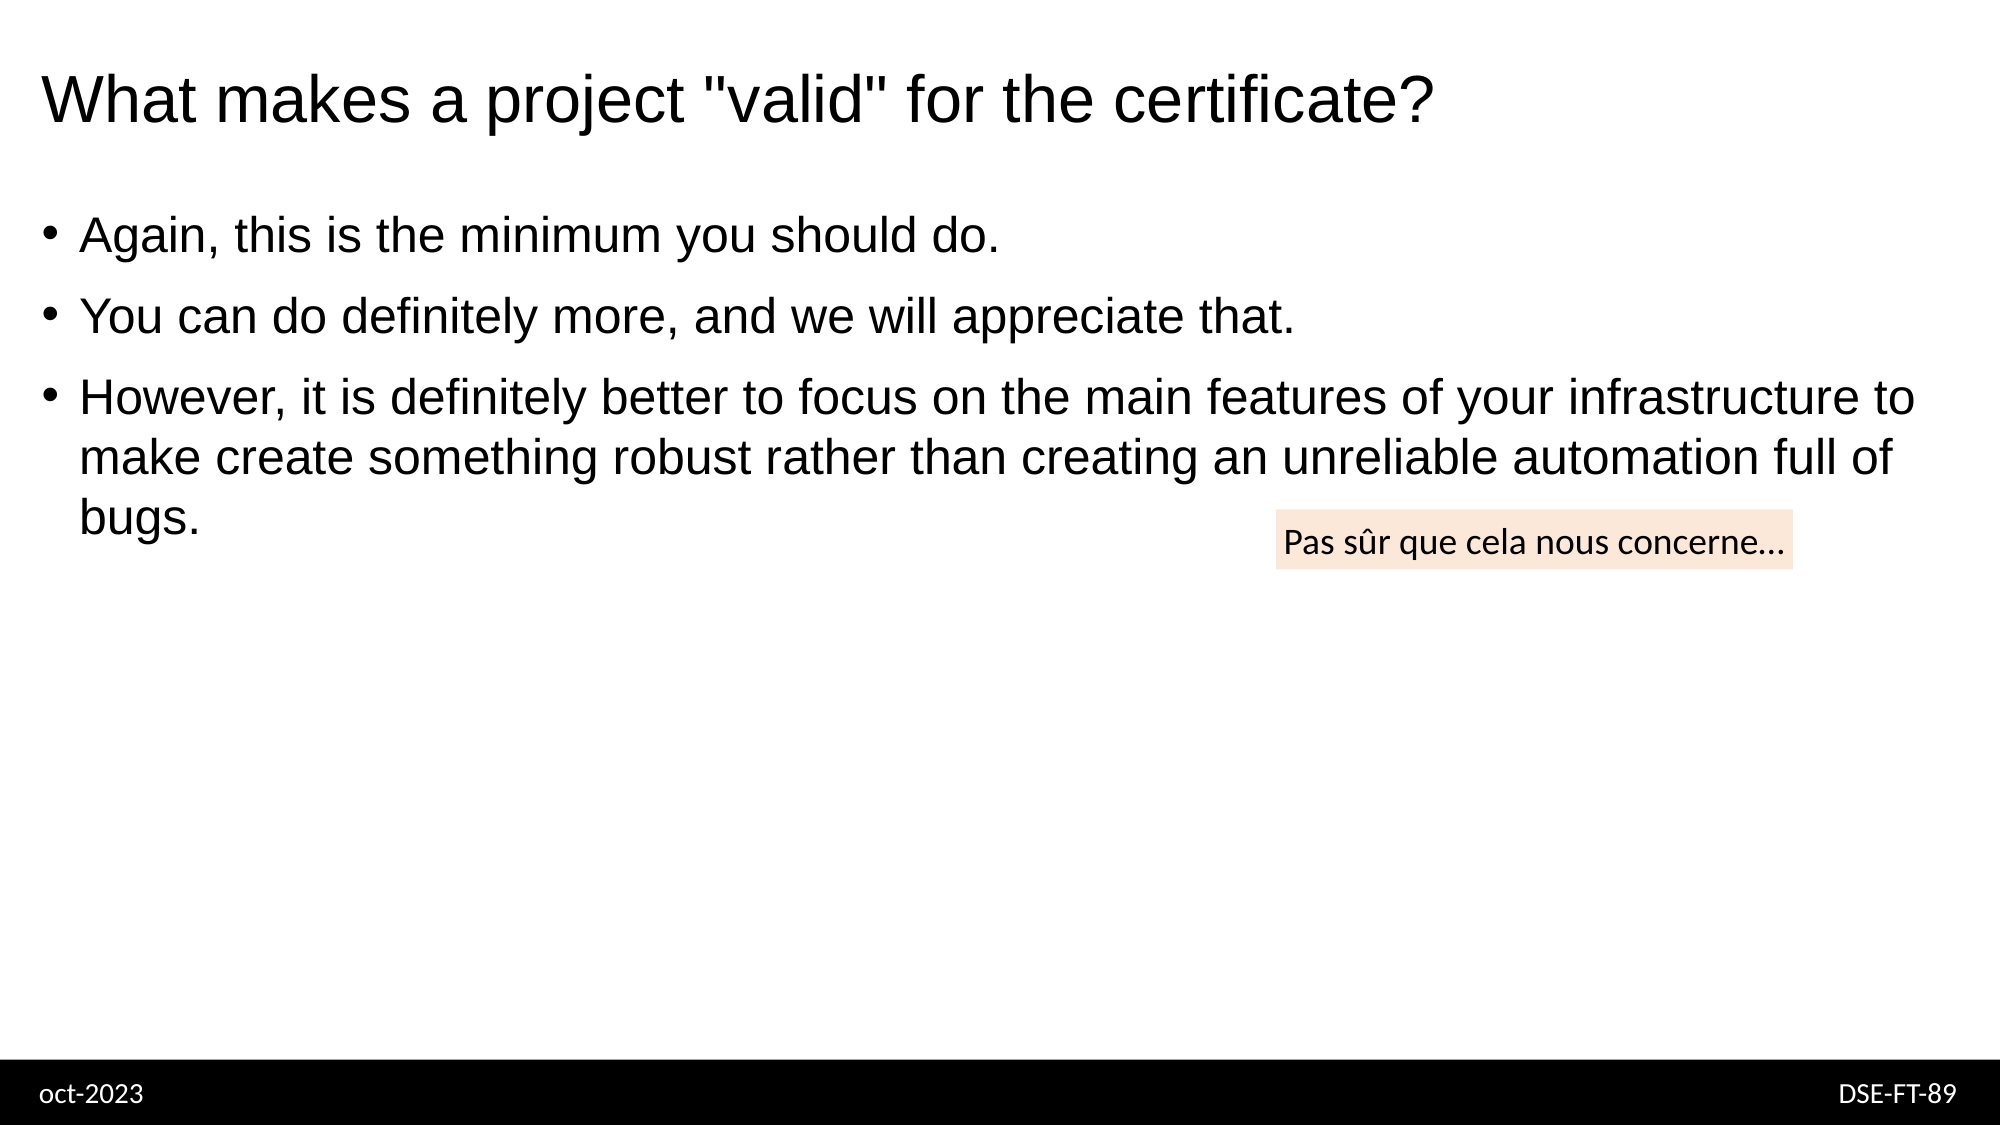

# What makes a project "valid" for the certificate?
Again, this is the minimum you should do.
You can do definitely more, and we will appreciate that.
However, it is definitely better to focus on the main features of your infrastructure to make create something robust rather than creating an unreliable automation full of bugs.

Pas sûr que cela nous concerne…